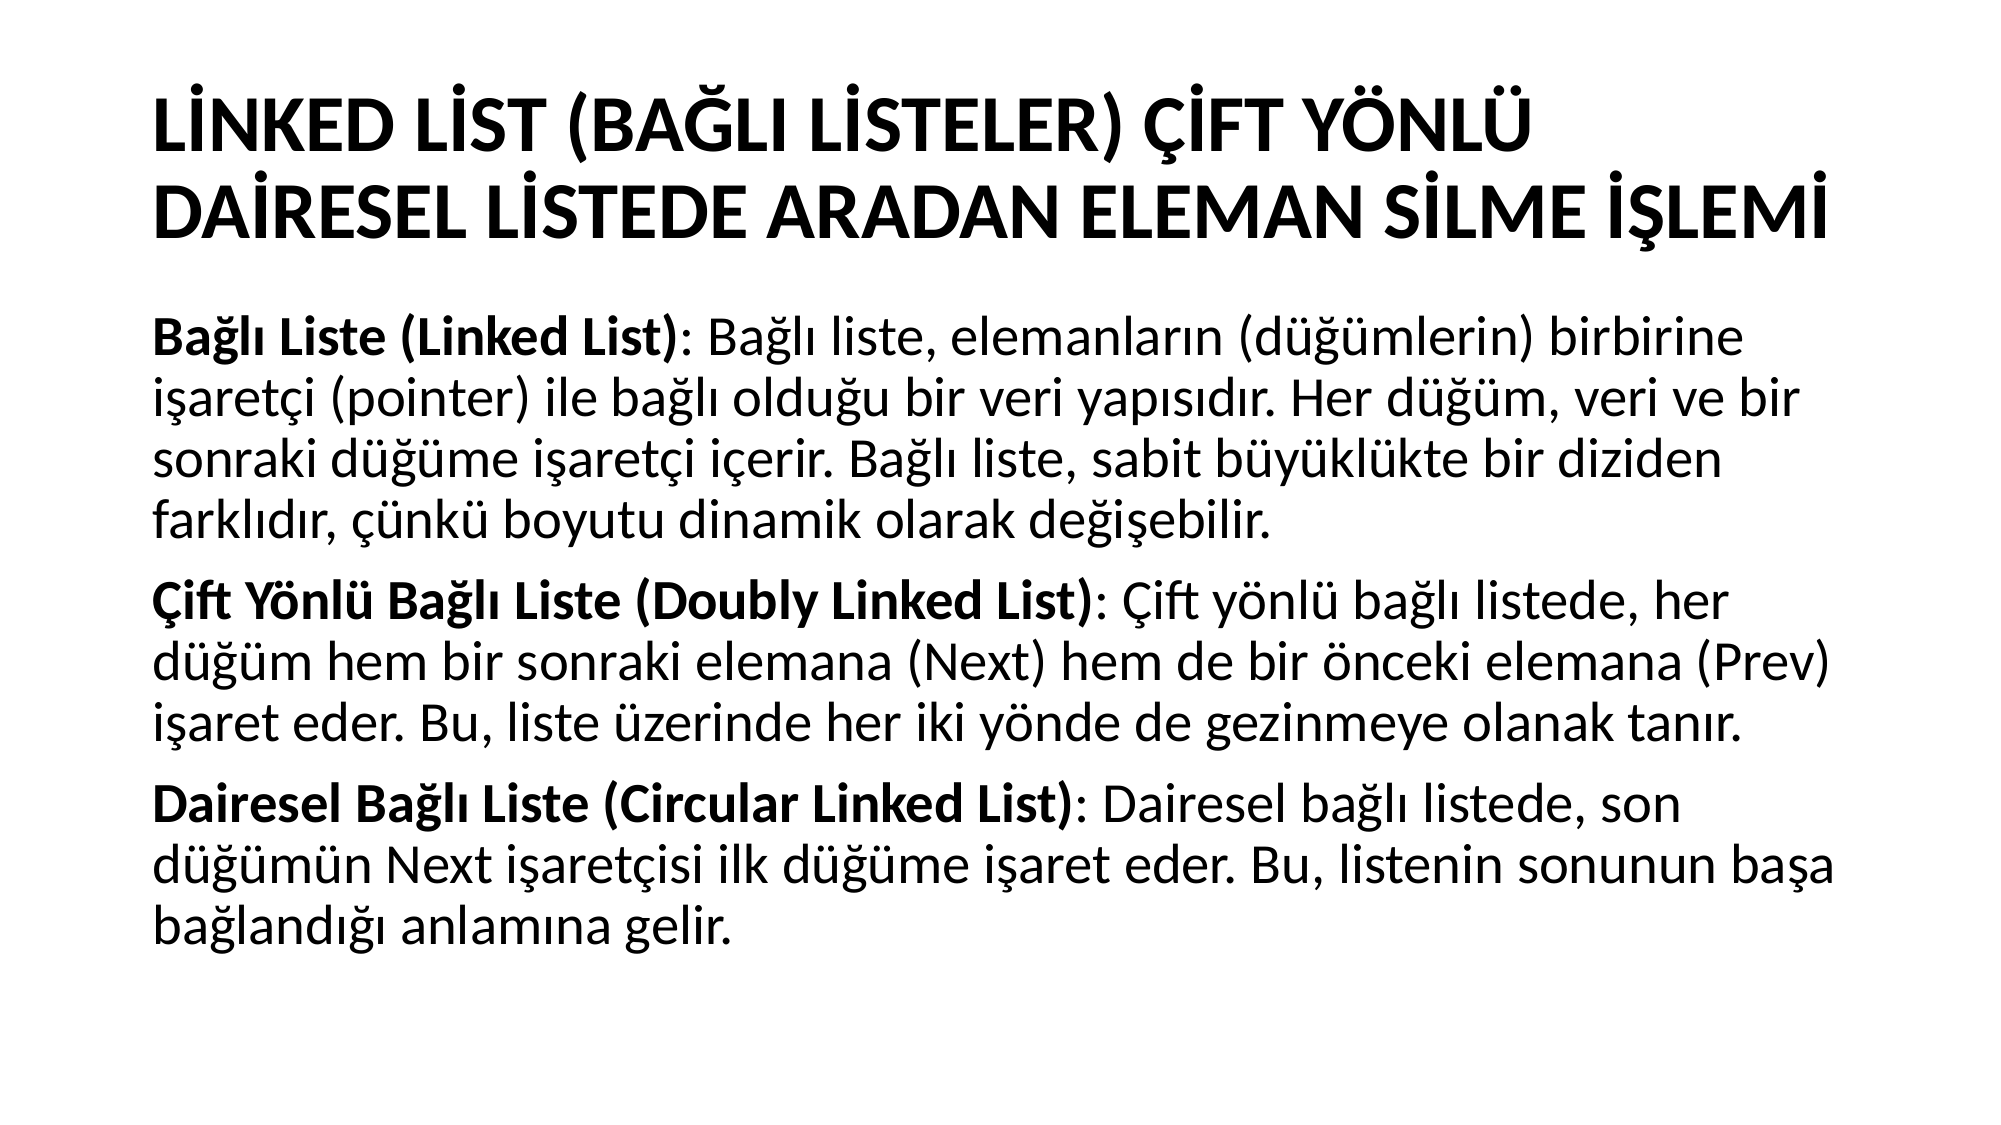

# LİNKED LİST (BAĞLI LİSTELER) ÇİFT YÖNLÜ DAİRESEL LİSTEDE ARADAN ELEMAN SİLME İŞLEMİ
Bağlı Liste (Linked List): Bağlı liste, elemanların (düğümlerin) birbirine işaretçi (pointer) ile bağlı olduğu bir veri yapısıdır. Her düğüm, veri ve bir sonraki düğüme işaretçi içerir. Bağlı liste, sabit büyüklükte bir diziden farklıdır, çünkü boyutu dinamik olarak değişebilir.
Çift Yönlü Bağlı Liste (Doubly Linked List): Çift yönlü bağlı listede, her düğüm hem bir sonraki elemana (Next) hem de bir önceki elemana (Prev) işaret eder. Bu, liste üzerinde her iki yönde de gezinmeye olanak tanır.
Dairesel Bağlı Liste (Circular Linked List): Dairesel bağlı listede, son düğümün Next işaretçisi ilk düğüme işaret eder. Bu, listenin sonunun başa bağlandığı anlamına gelir.